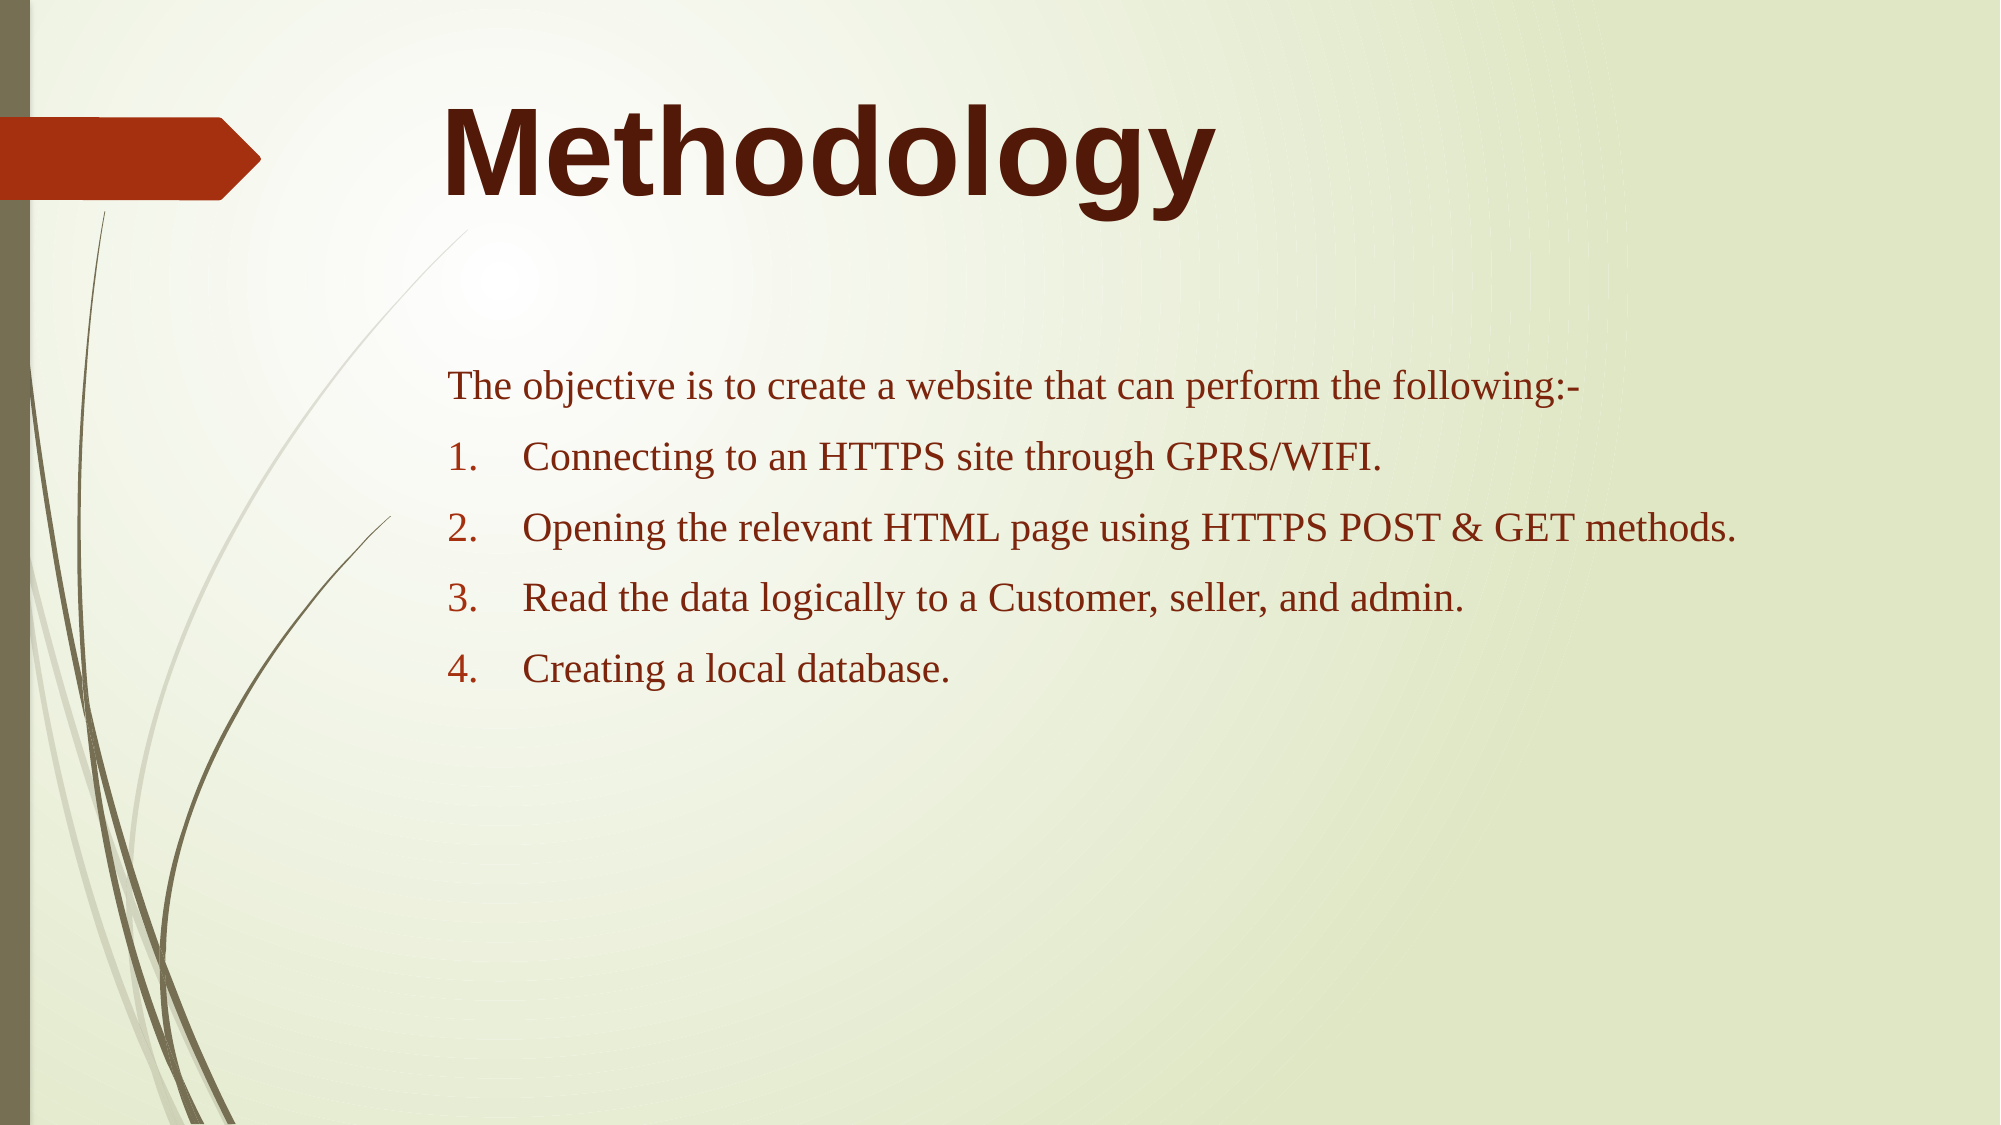

# Methodology
The objective is to create a website that can perform the following:-
Connecting to an HTTPS site through GPRS/WIFI.
Opening the relevant HTML page using HTTPS POST & GET methods.
Read the data logically to a Customer, seller, and admin.
Creating a local database.